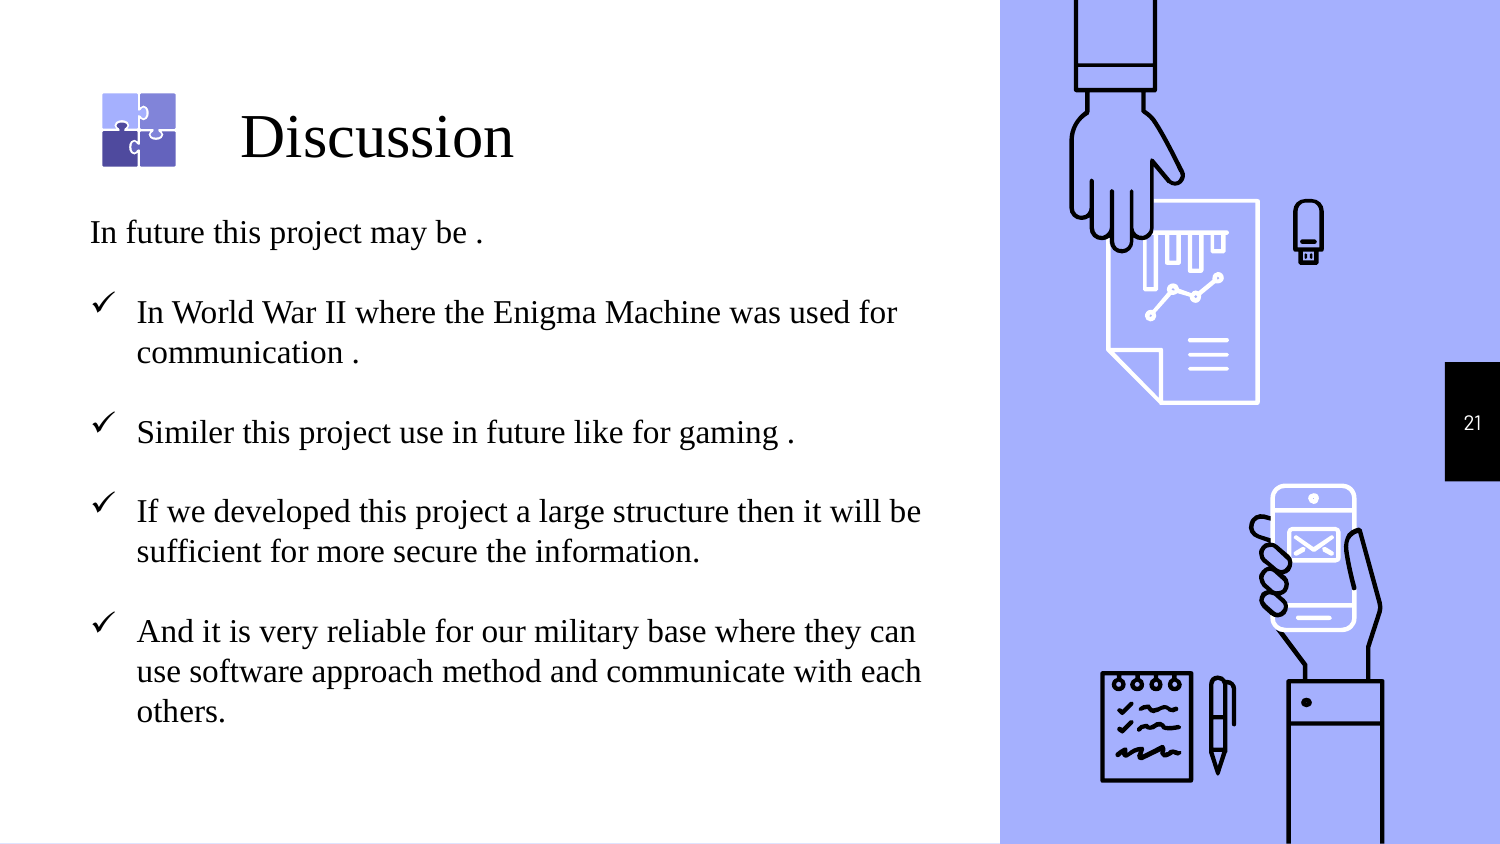

# Discussion

In future this project may be .

In World War II where the Enigma Machine was used for communication .

Similer this project use in future like for gaming .

If we developed this project a large structure then it will be sufficient for more secure the information.

And it is very reliable for our military base where they can use software approach method and communicate with each others.
21